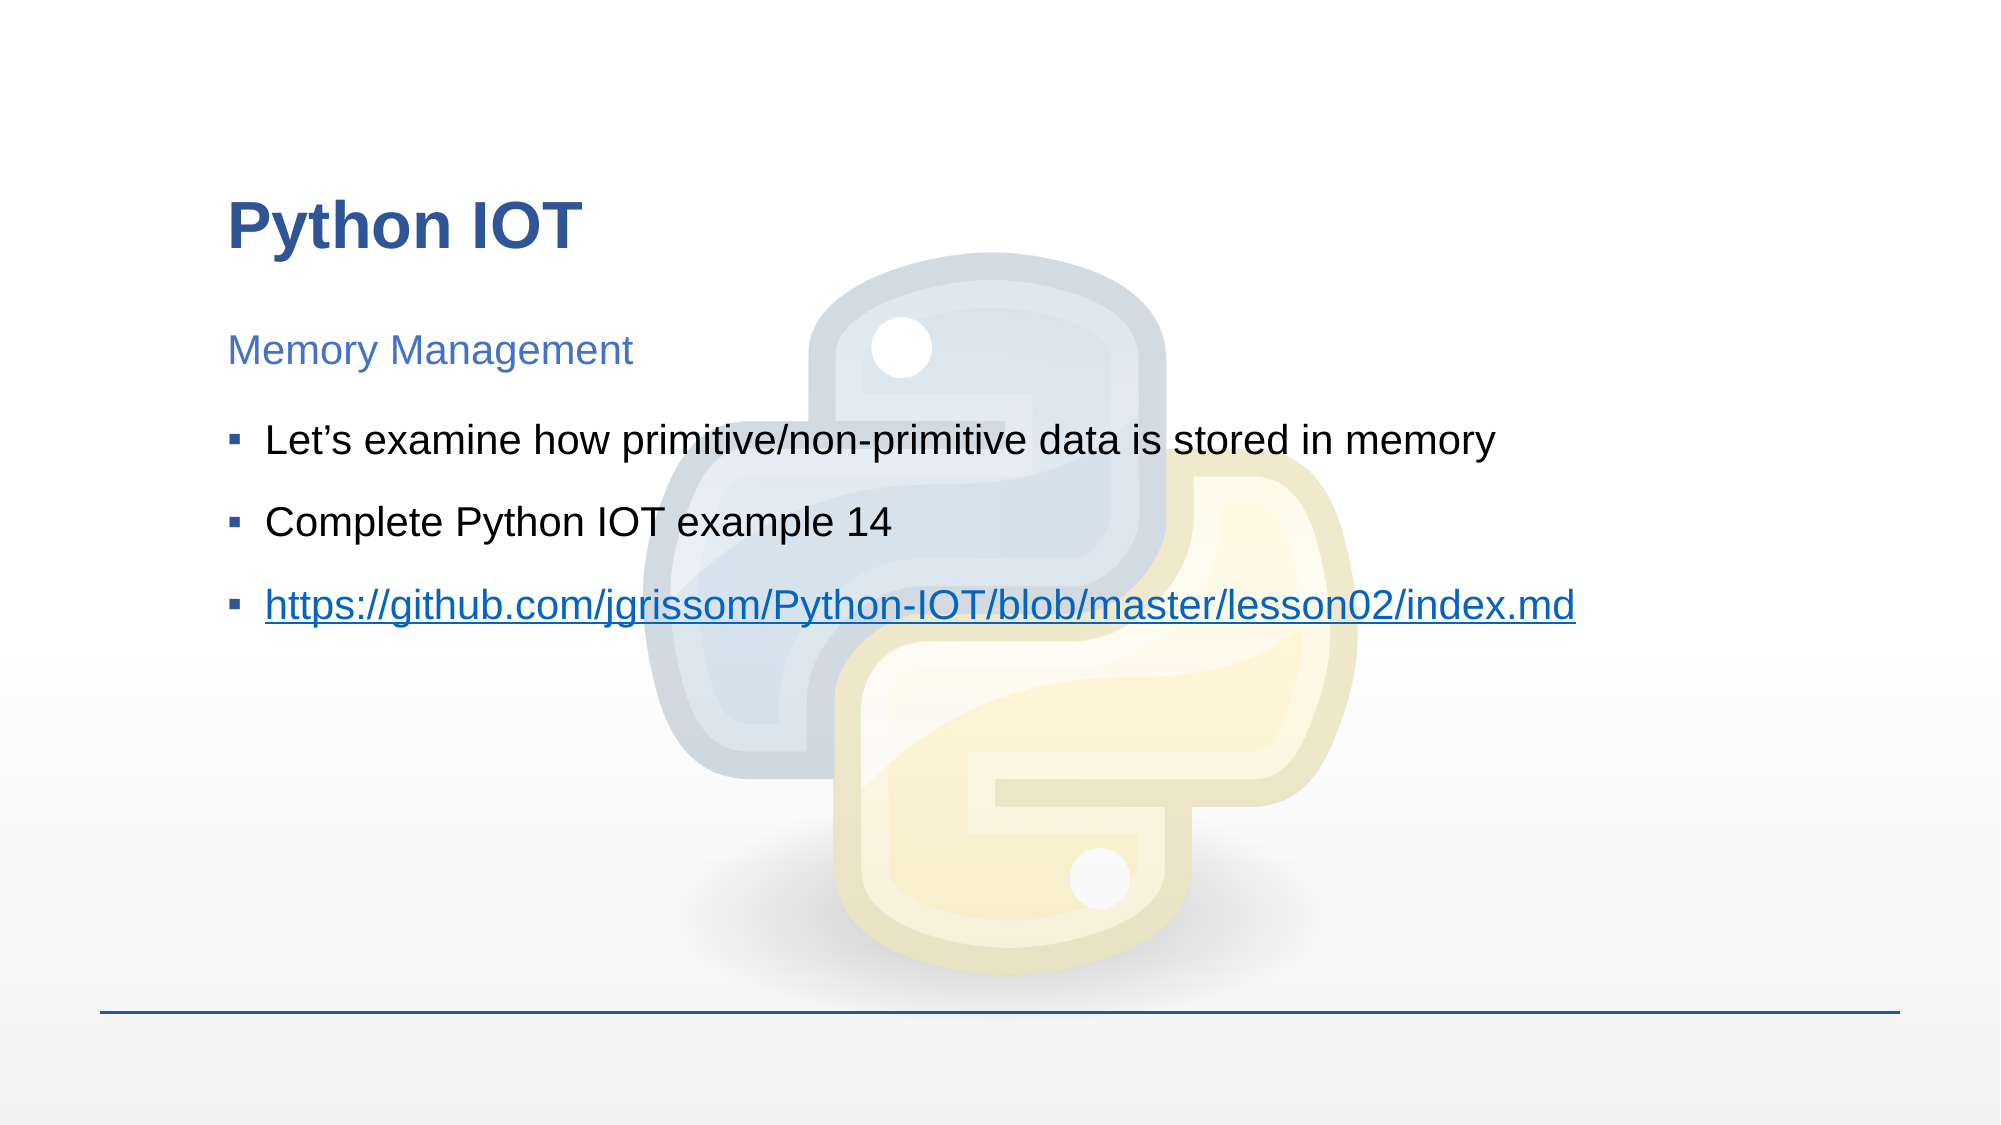

# Python IOT
Memory Management
Let’s examine how primitive/non-primitive data is stored in memory
Complete Python IOT example 14
https://github.com/jgrissom/Python-IOT/blob/master/lesson02/index.md